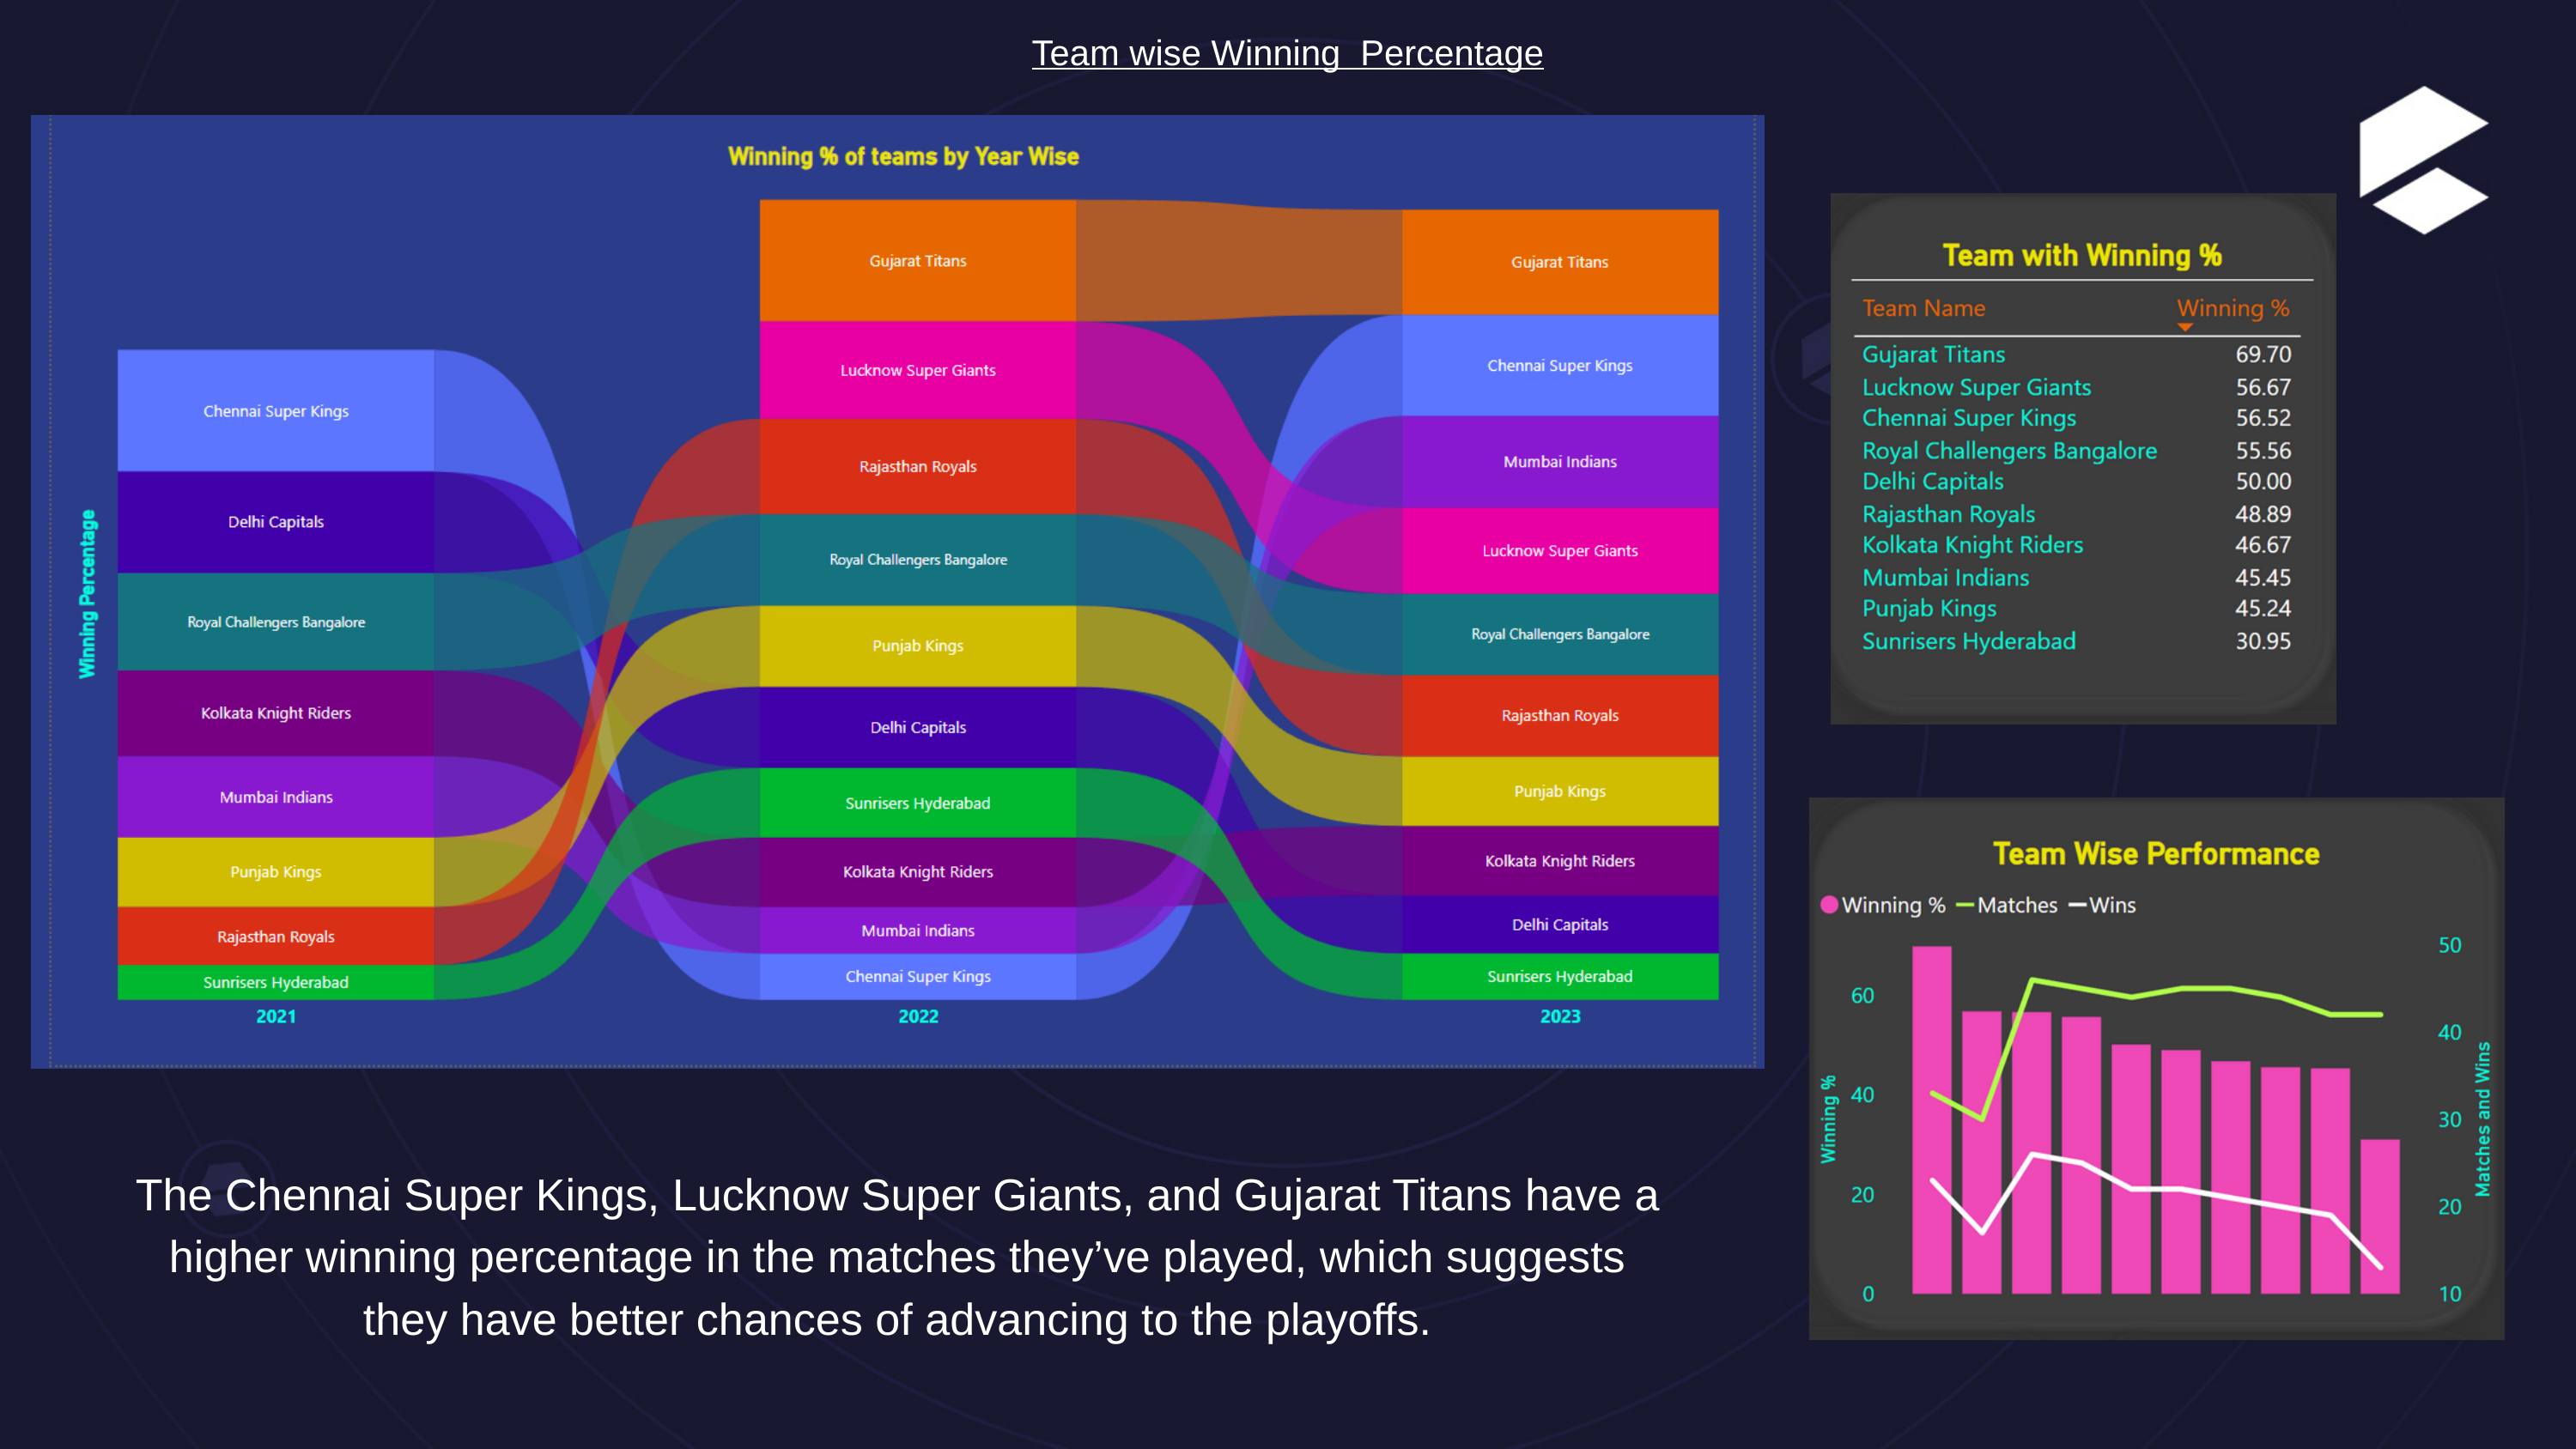

Team wise Winning  Percentage

The Chennai Super Kings, Lucknow Super Giants, and Gujarat Titans have a higher winning percentage in the matches they’ve played, which suggests they have better chances of advancing to the playoffs.